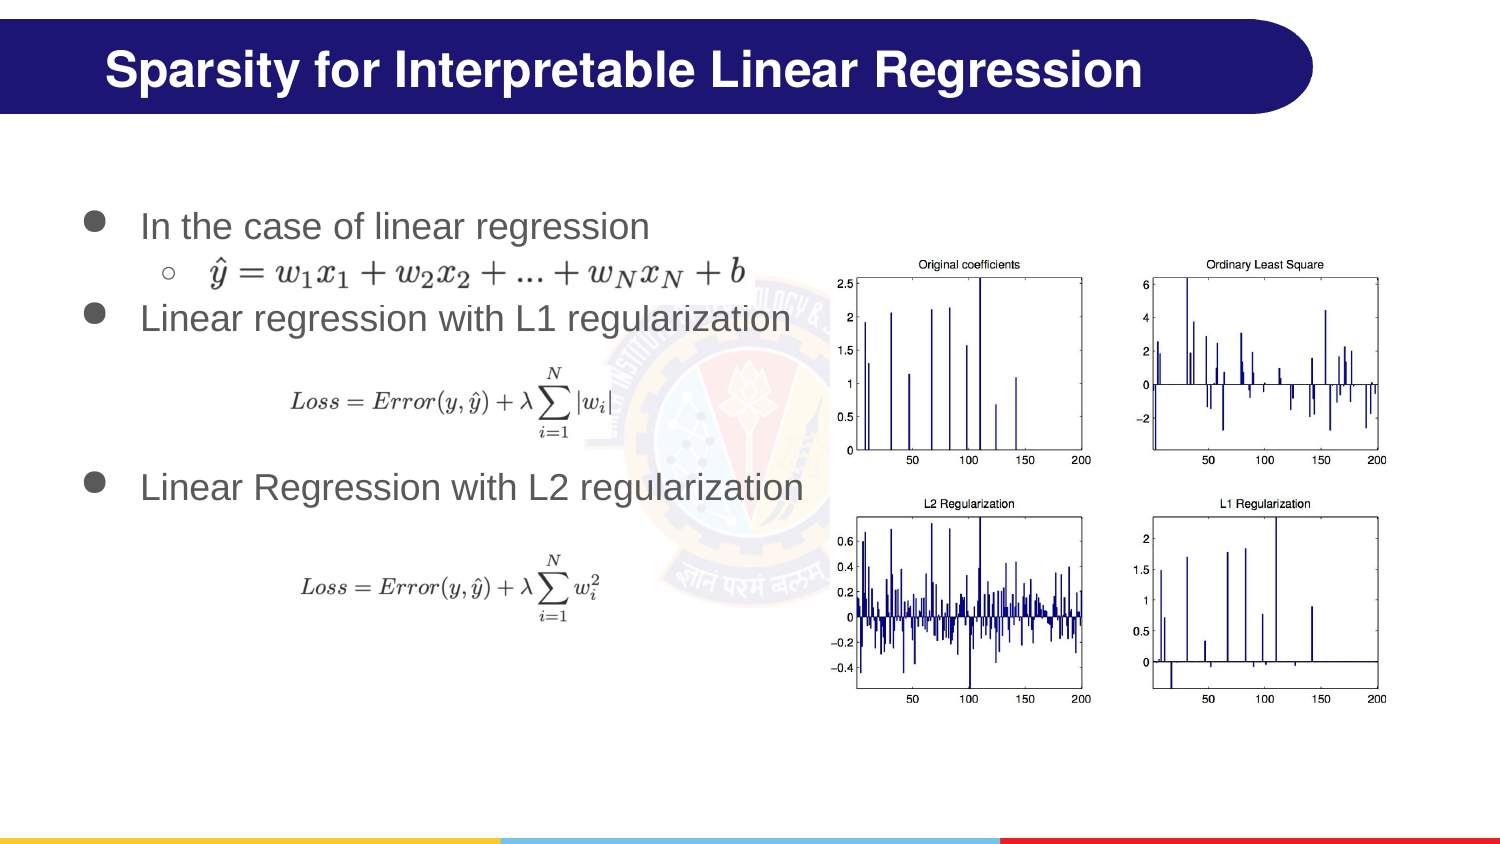

# Sparsity for Interpretable Linear Regression

In the case of linear regression
○
Linear regression with L1 regularization

Linear Regression with L2 regularization